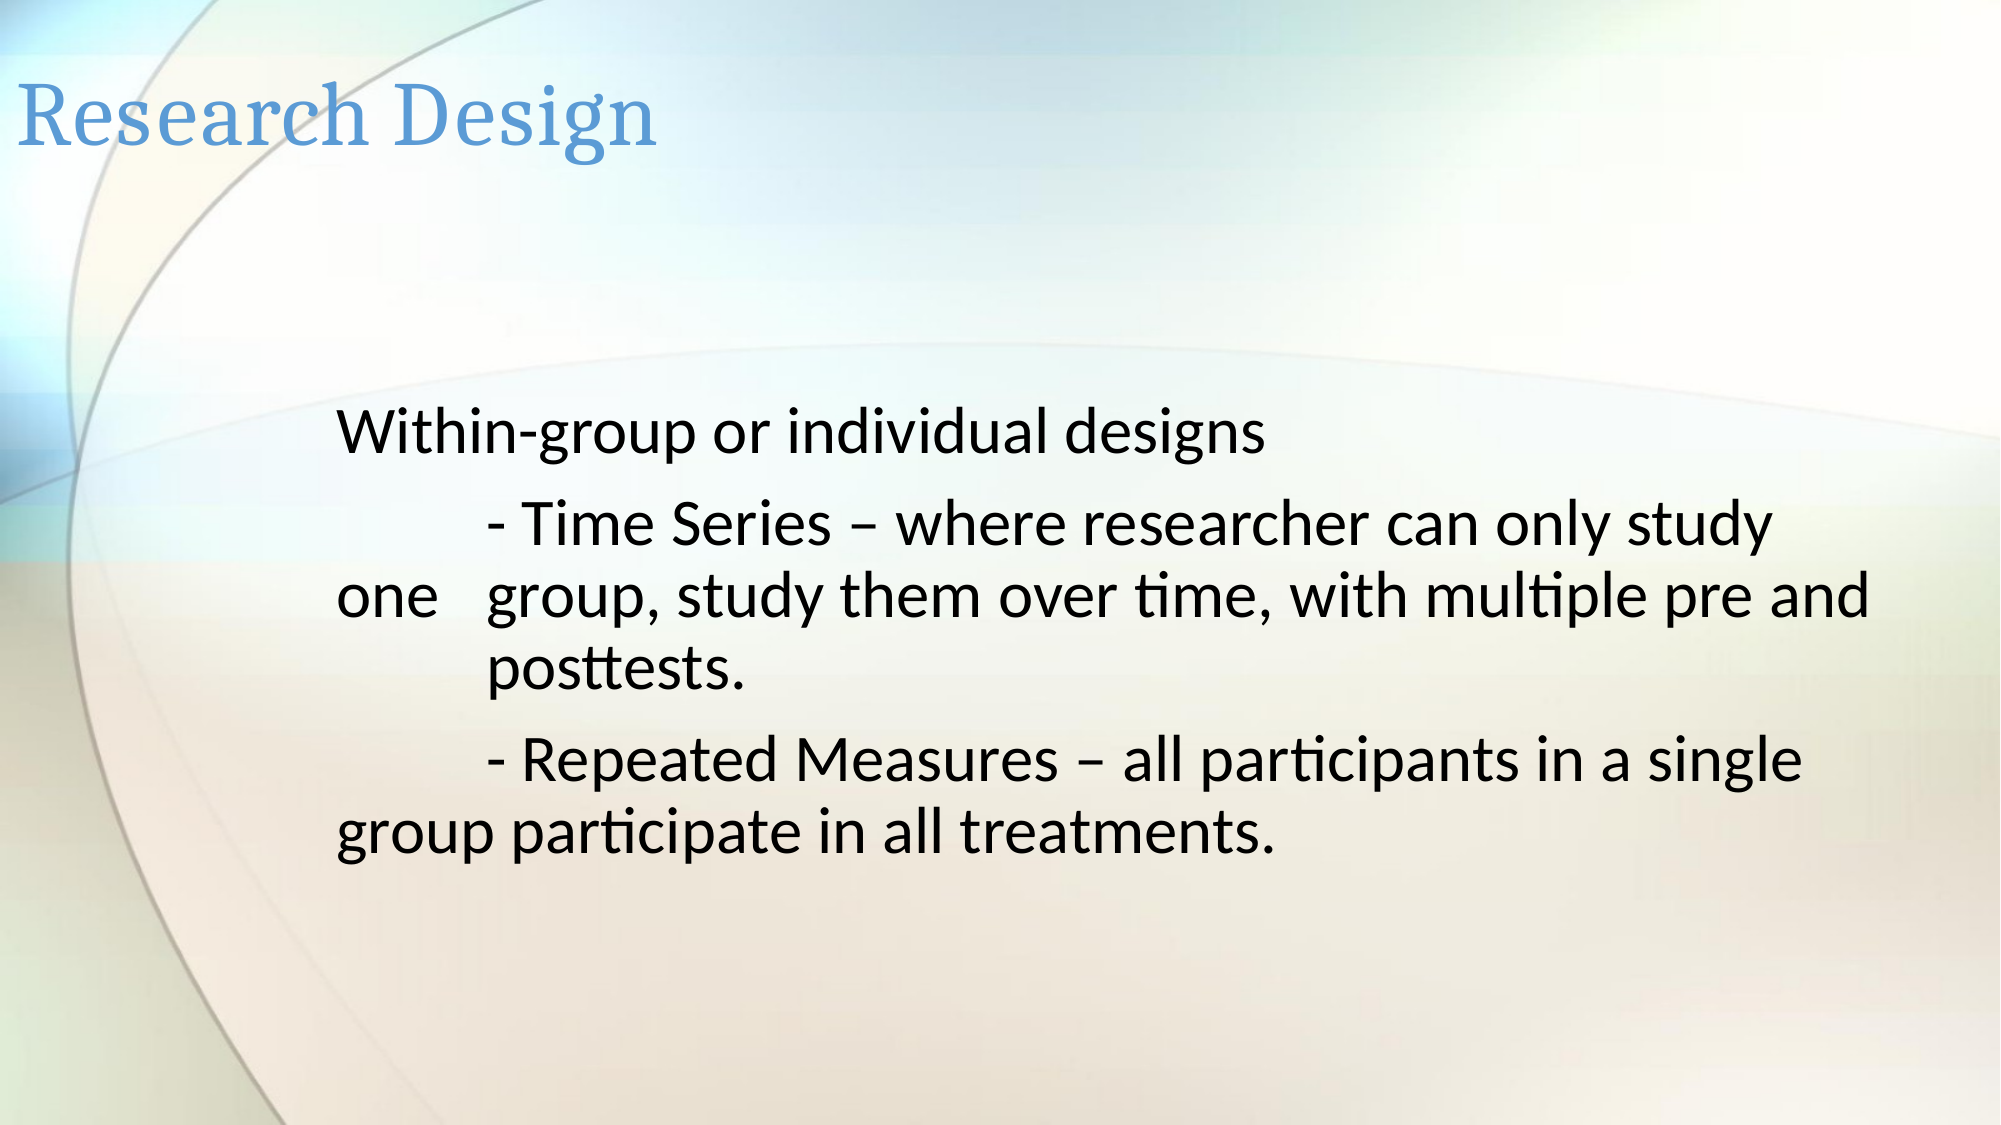

# Research Design
Within-group or individual designs
	- Time Series – where researcher can only study one 	group, study them over time, with multiple pre and 	posttests.
	- Repeated Measures – all participants in a single 	group participate in all treatments.